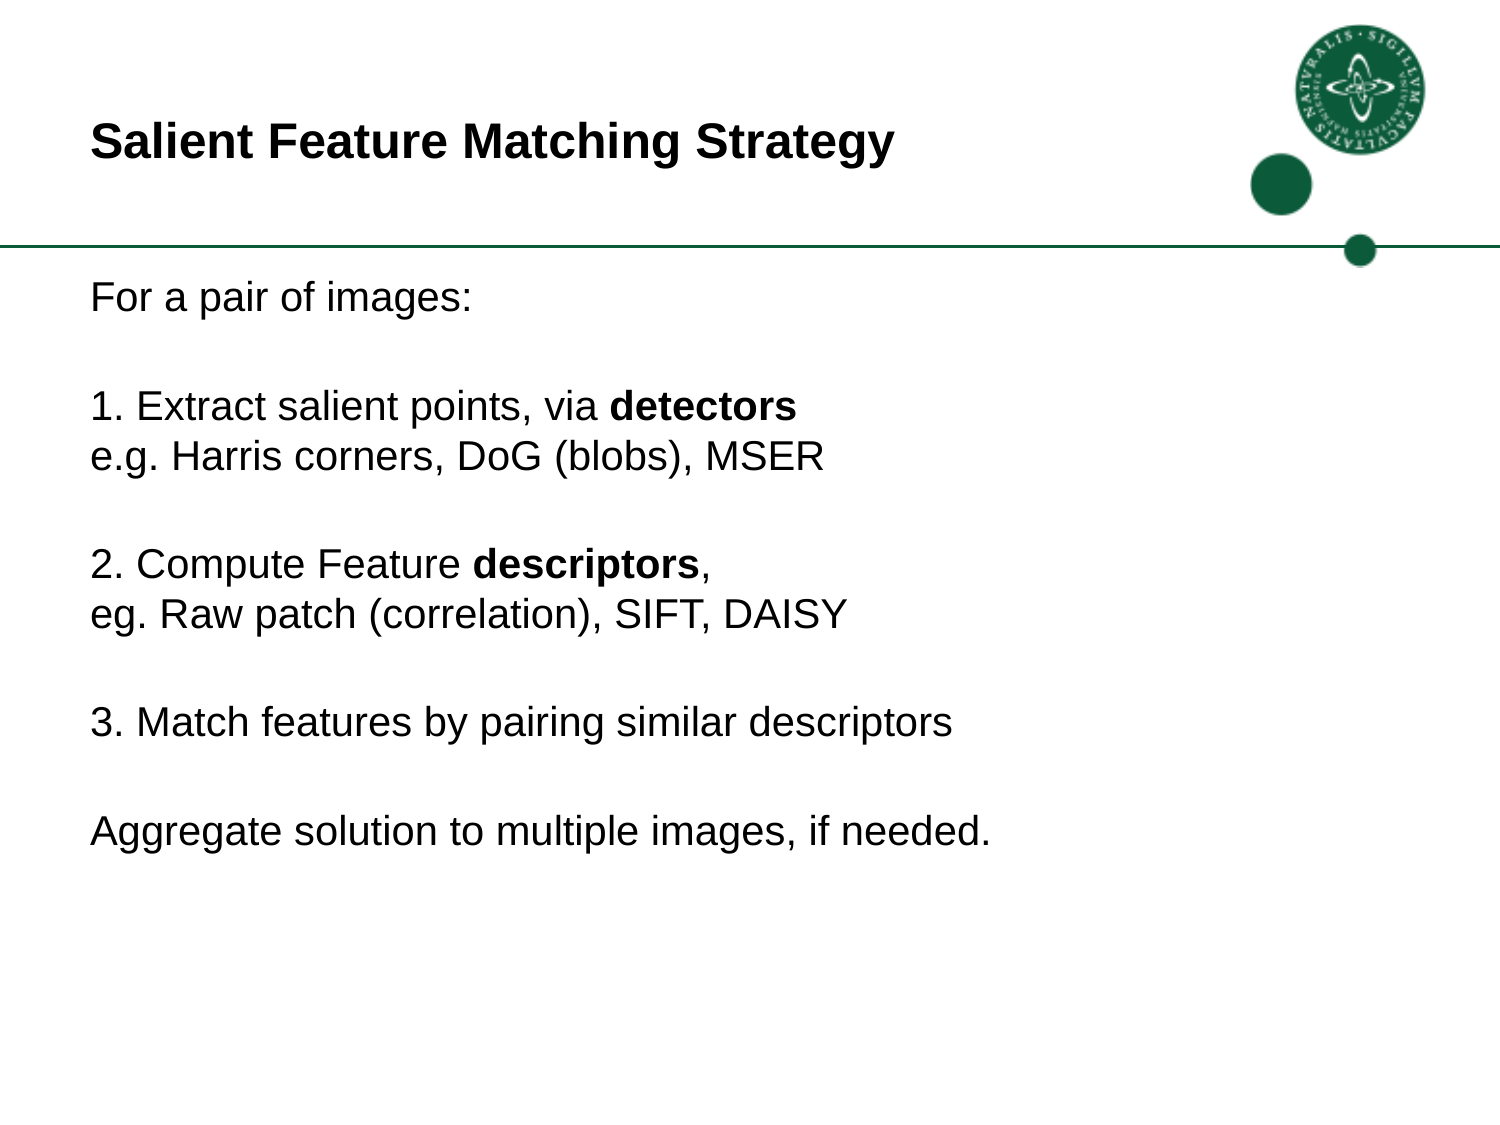

# Salient Feature Matching Strategy
For a pair of images:
 Extract salient points, via detectors
e.g. Harris corners, DoG (blobs), MSER
 Compute Feature descriptors,
eg. Raw patch (correlation), SIFT, DAISY
 Match features by pairing similar descriptors
Aggregate solution to multiple images, if needed.